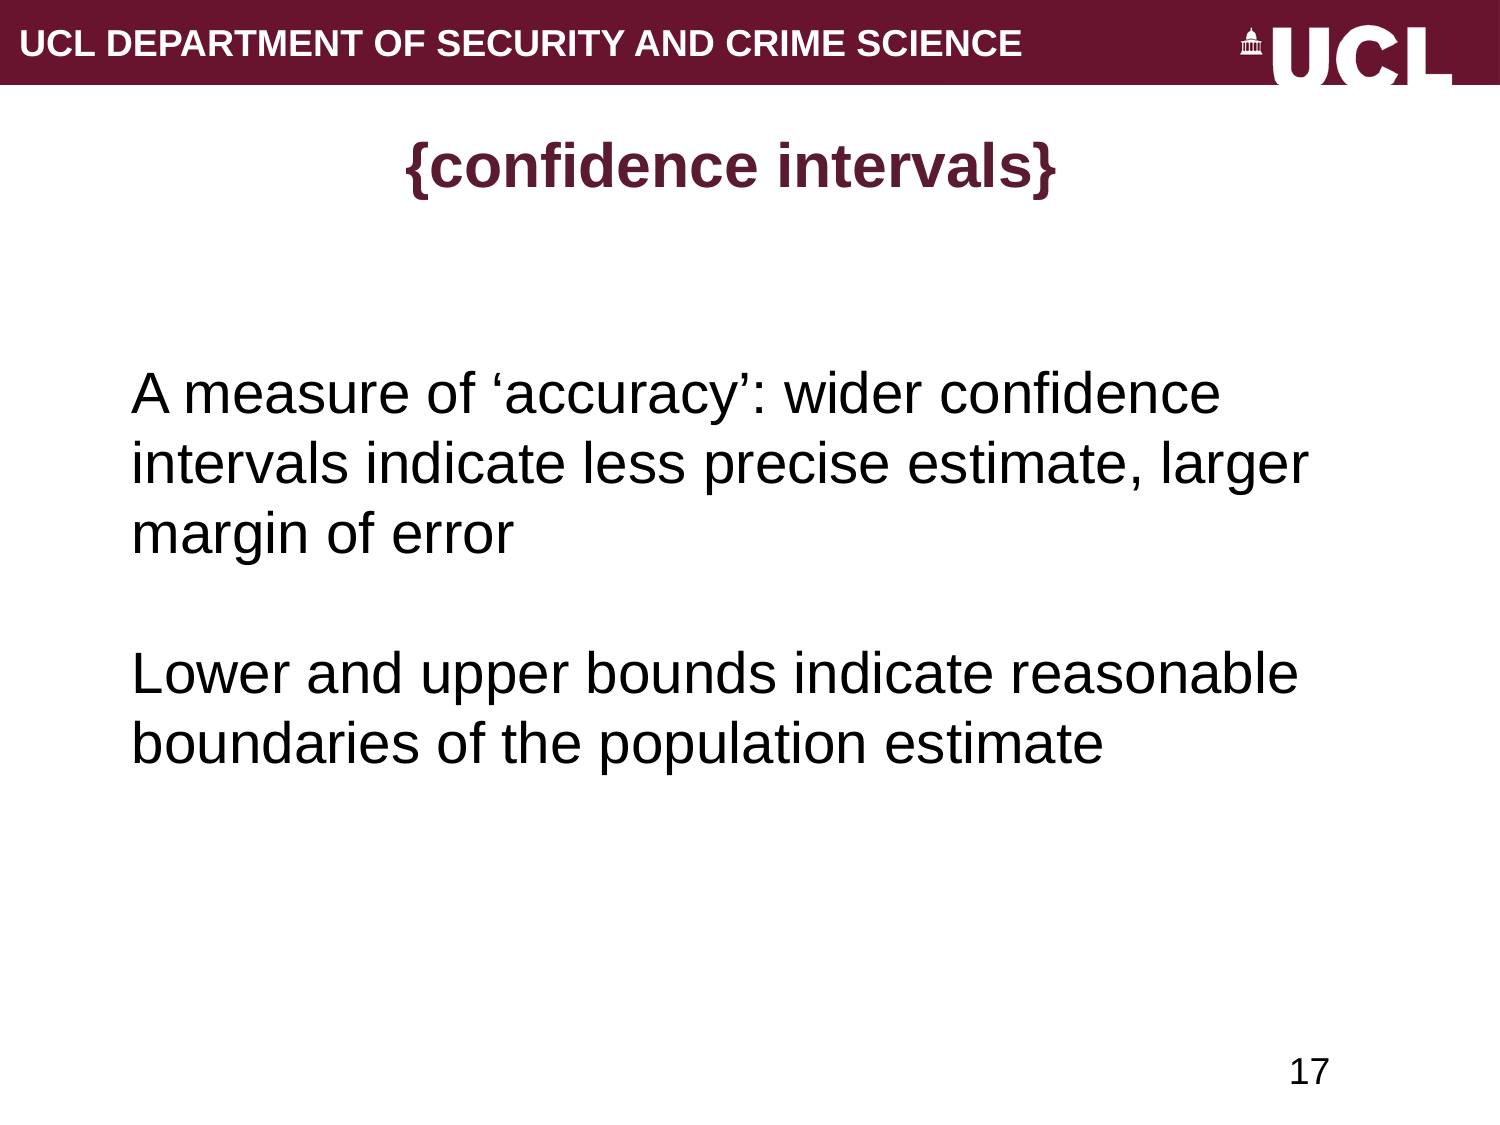

# {confidence intervals}

A measure of ‘accuracy’: wider confidence intervals indicate less precise estimate, larger margin of error

Lower and upper bounds indicate reasonable boundaries of the population estimate

17